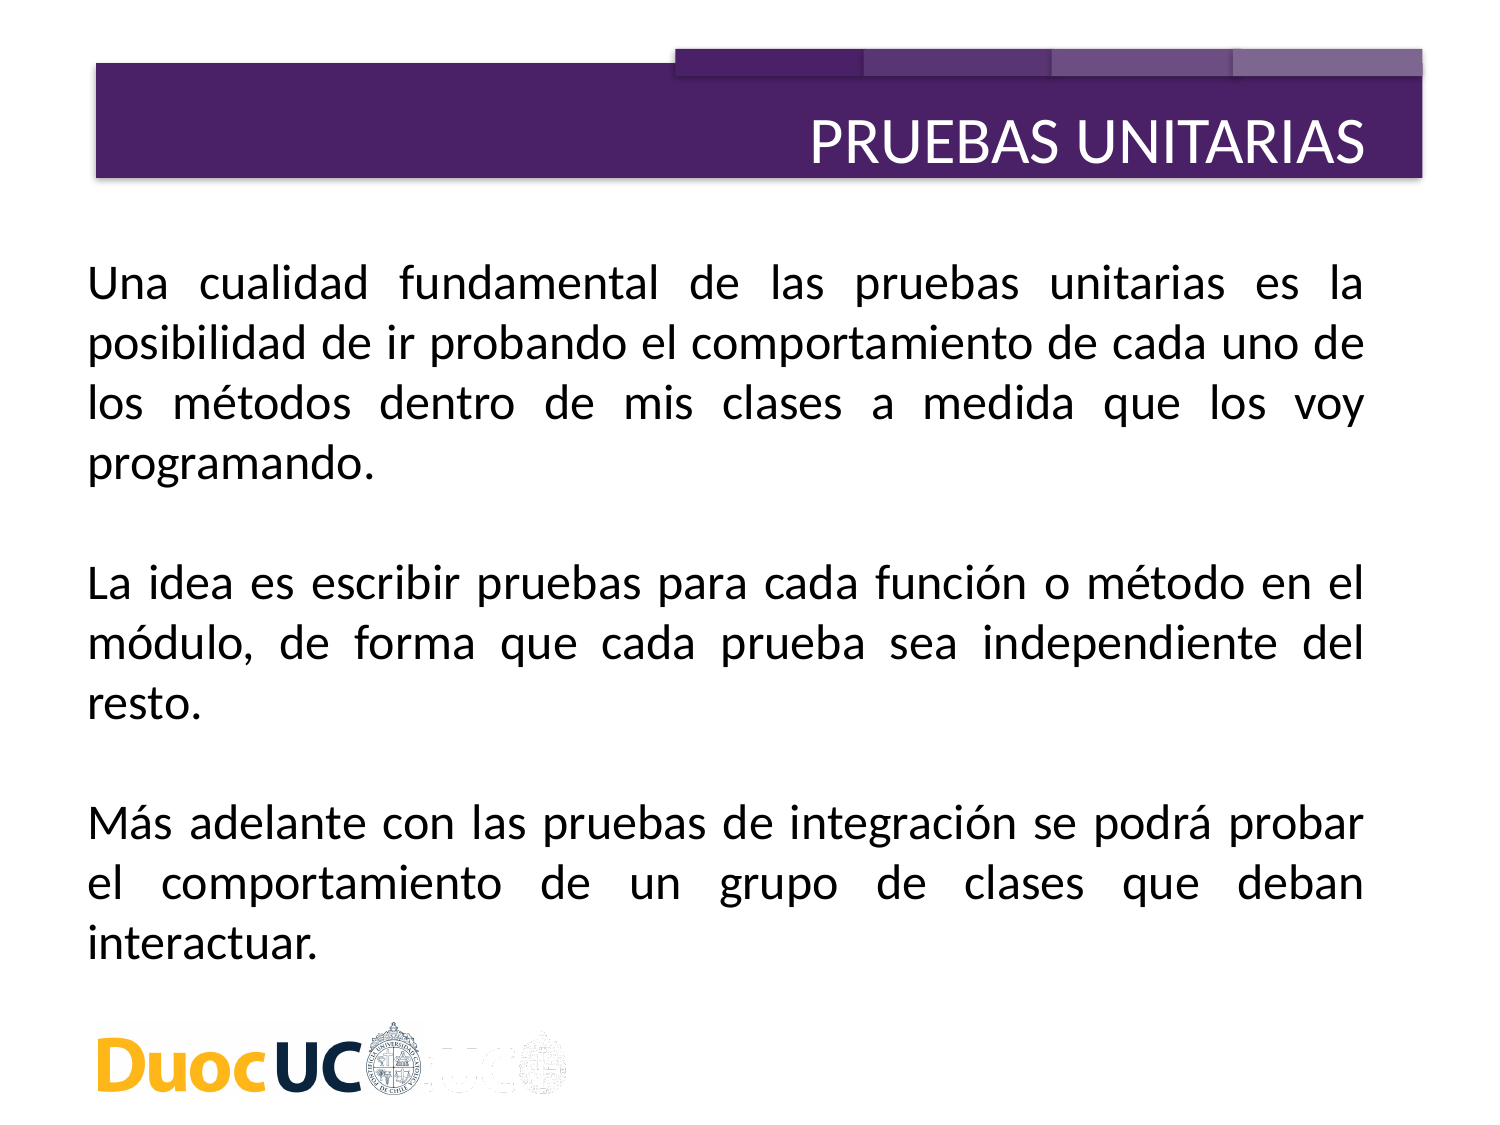

PRUEBAS UNITARIAS
Una cualidad fundamental de las pruebas unitarias es la posibilidad de ir probando el comportamiento de cada uno de los métodos dentro de mis clases a medida que los voy programando.

La idea es escribir pruebas para cada función o método en el módulo, de forma que cada prueba sea independiente del resto.

Más adelante con las pruebas de integración se podrá probar el comportamiento de un grupo de clases que deban interactuar.